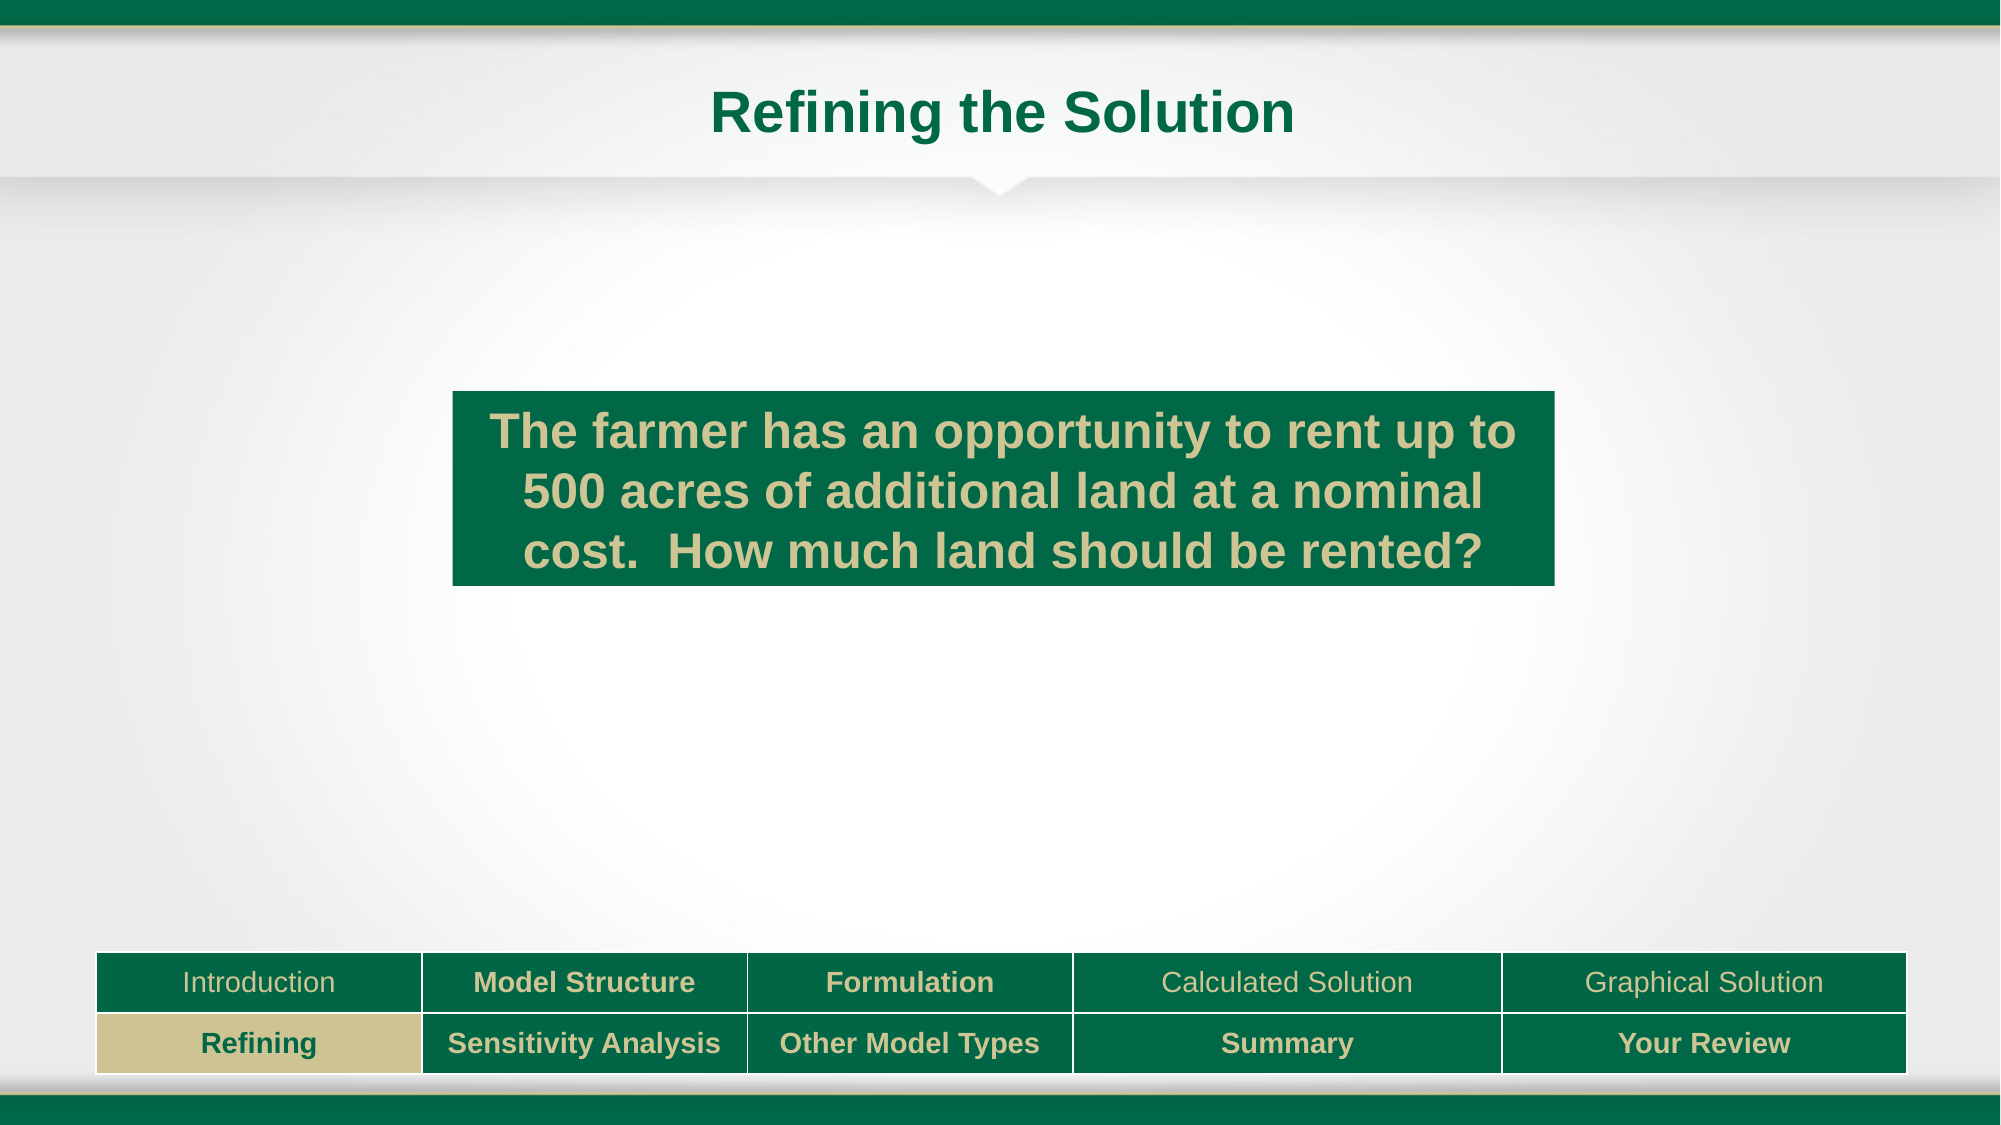

# Refining the Solution

The farmer has an opportunity to rent up to 500 acres of additional land at a nominal cost.  How much land should be rented?
| Introduction | Model Structure | Formulation | Calculated Solution | Graphical Solution |
| --- | --- | --- | --- | --- |
| Refining | Sensitivity Analysis | Other Model Types | Summary | Your Review |